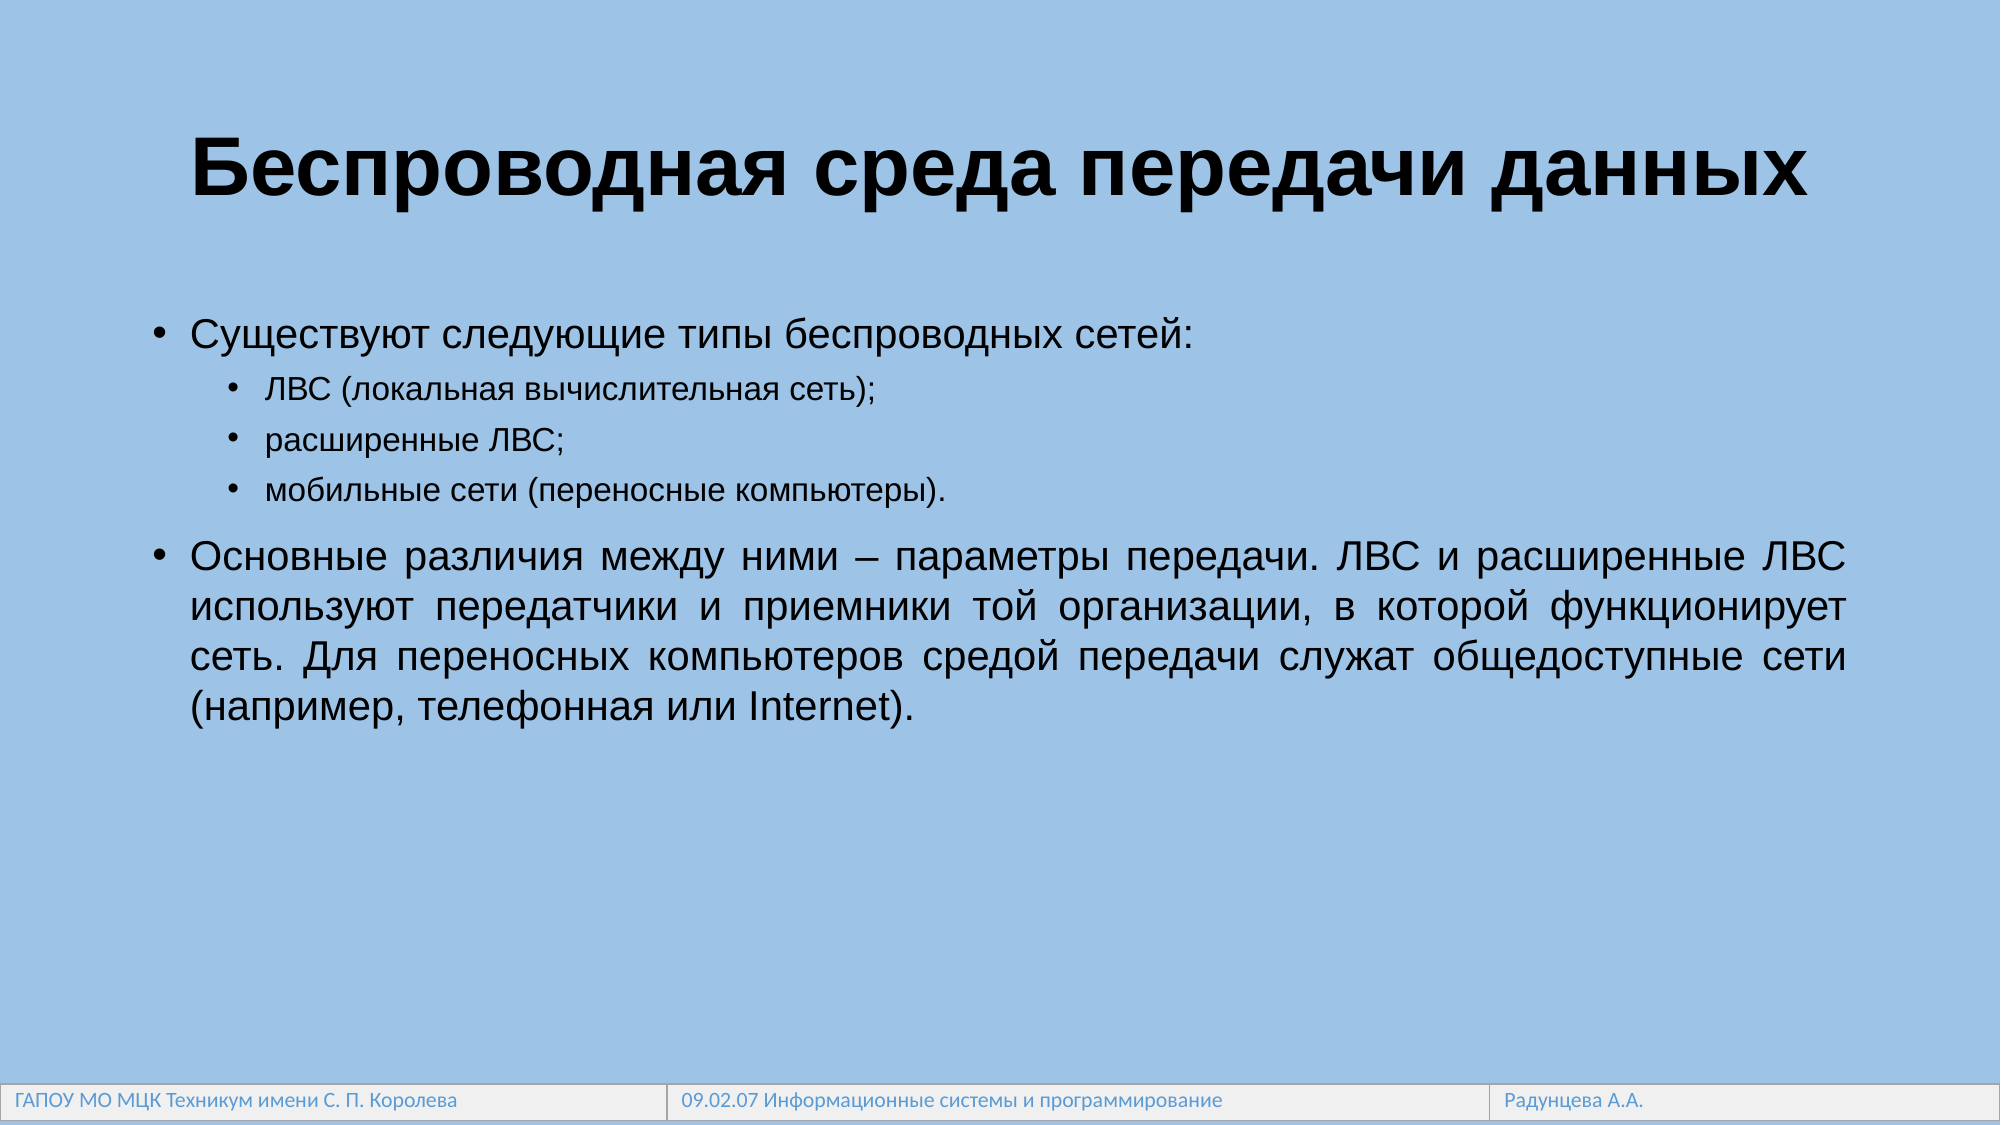

# Беспроводная среда передачи данных
Существуют следующие типы беспроводных сетей:
ЛВС (локальная вычислительная сеть);
расширенные ЛВС;
мобильные сети (переносные компьютеры).
Основные различия между ними – параметры передачи. ЛВС и расширенные ЛВС используют передатчики и приемники той организации, в которой функционирует сеть. Для переносных компьютеров средой передачи служат общедоступные сети (например, телефонная или Internet).
| ГАПОУ МО МЦК Техникум имени С. П. Королева | 09.02.07 Информационные системы и программирование | Радунцева А.А. |
| --- | --- | --- |